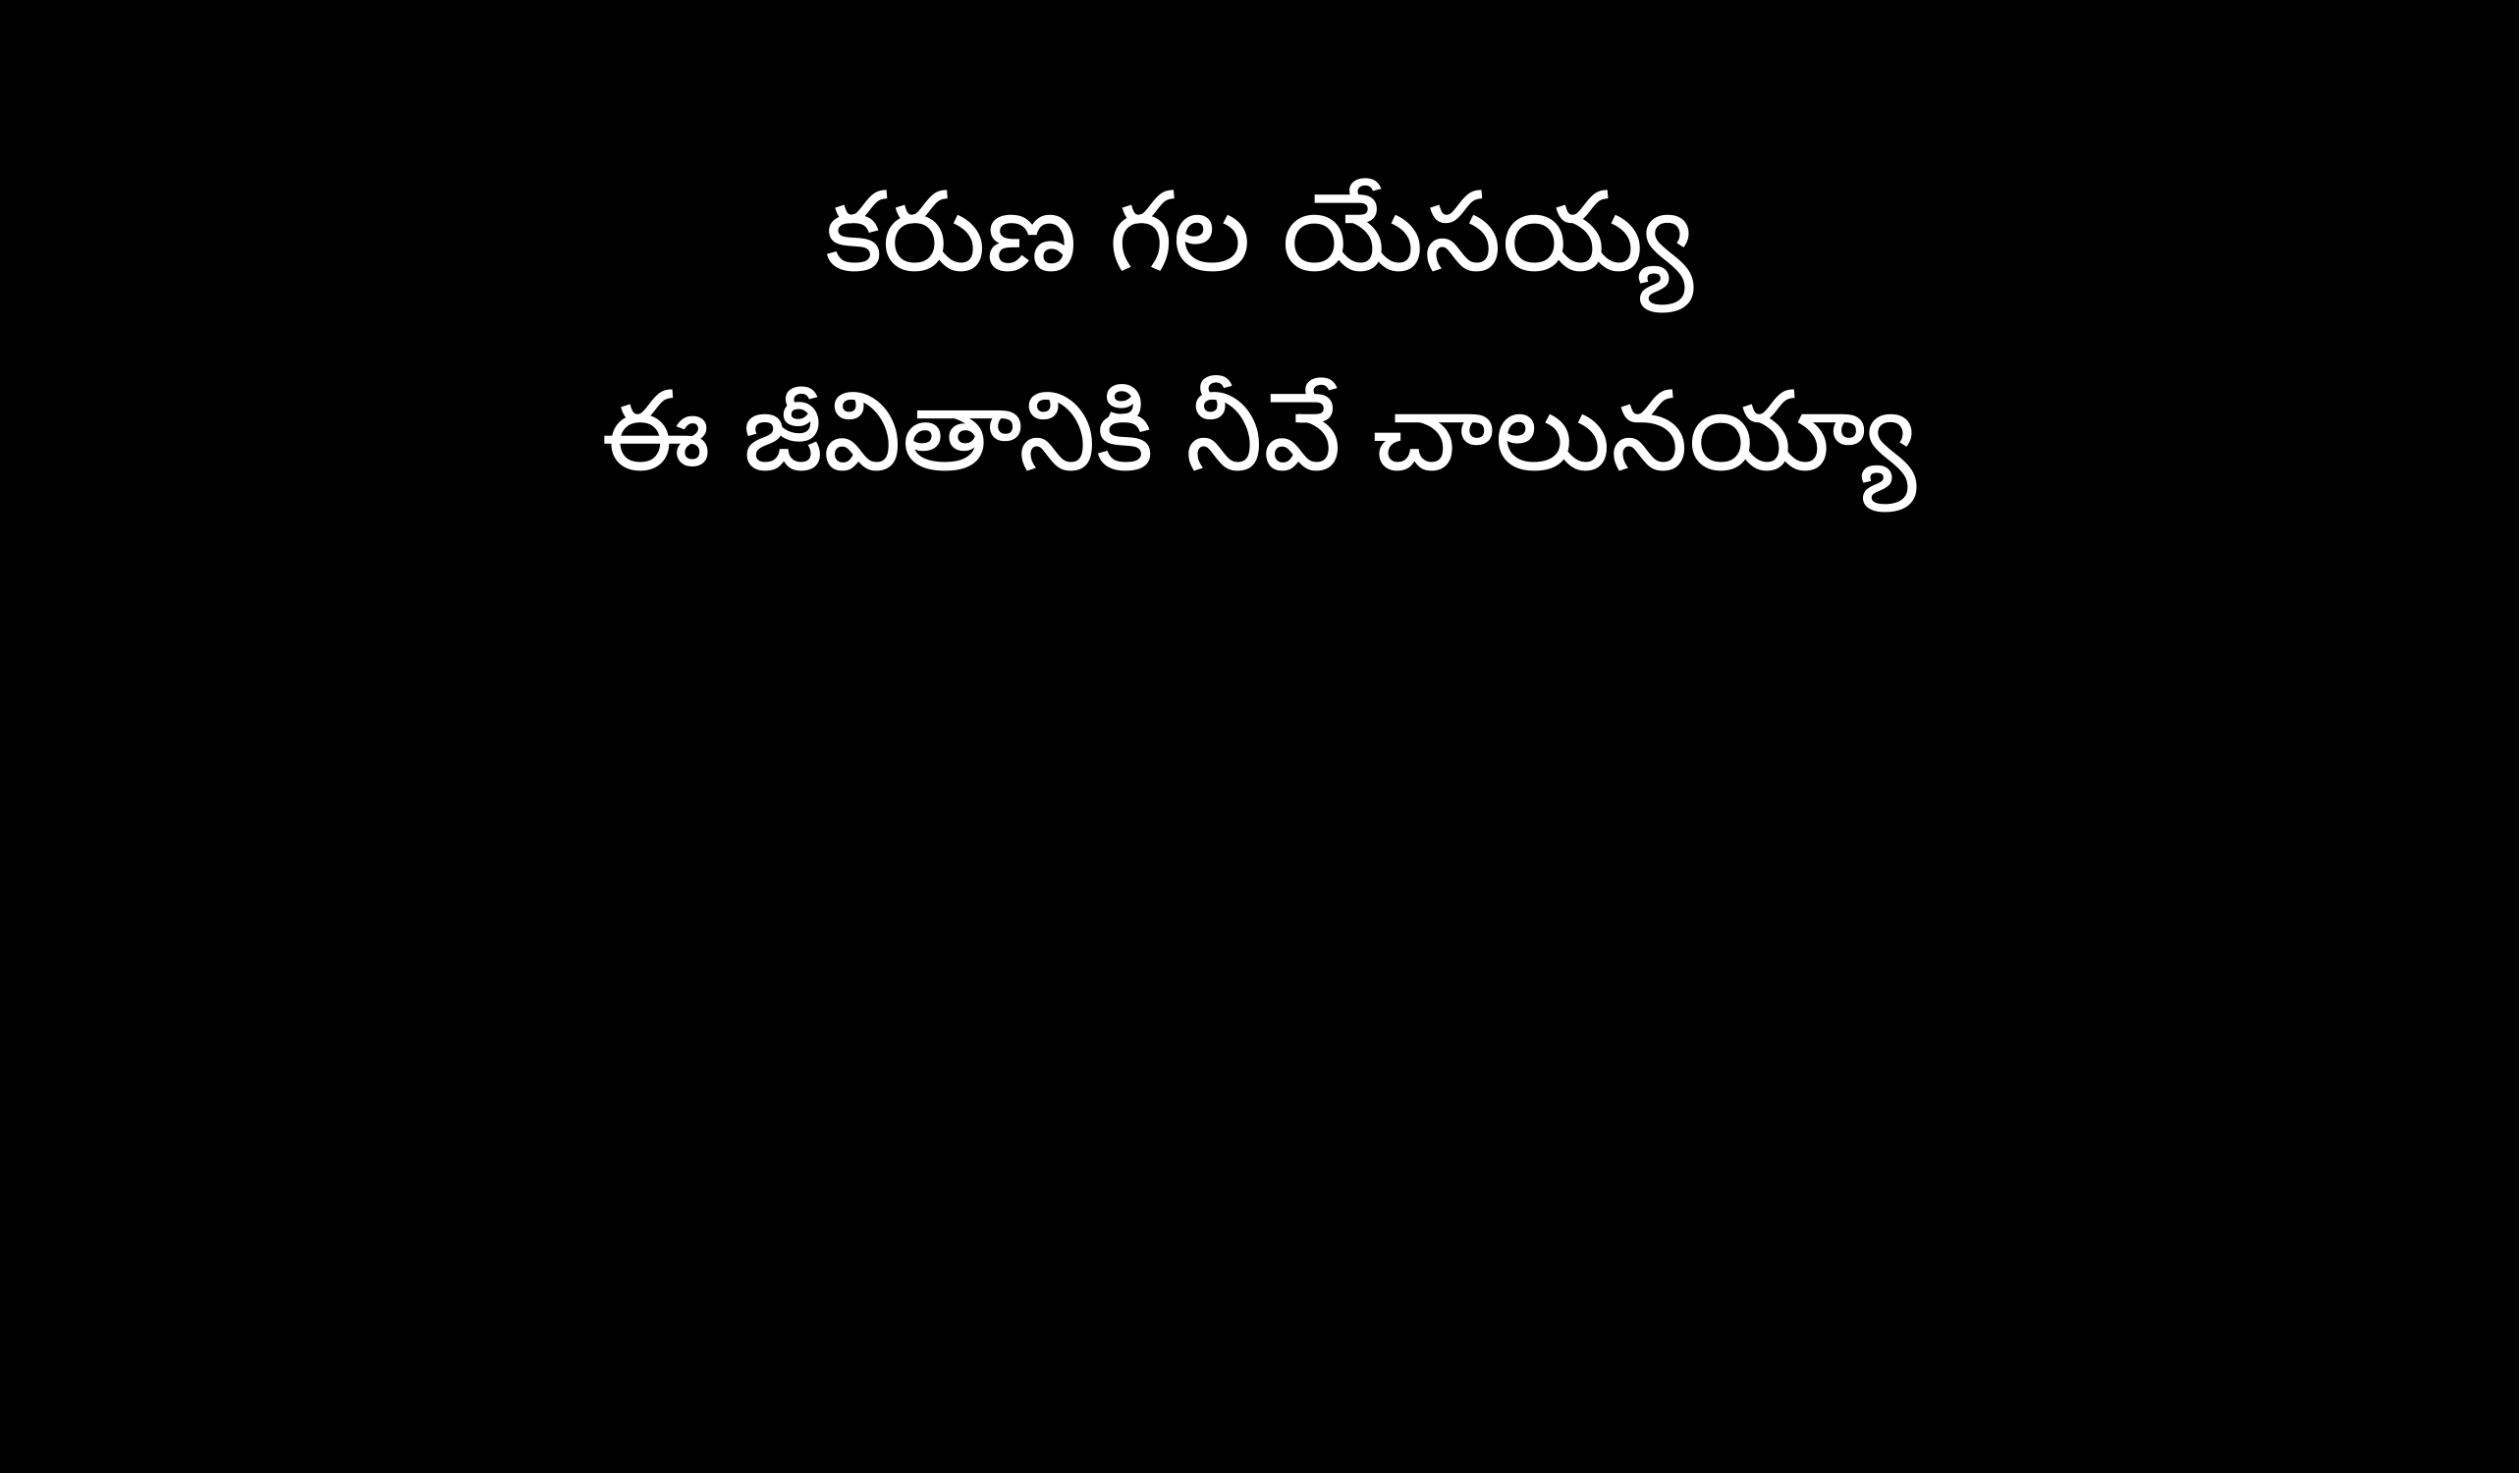

కరుణ గల యేసయ్య
ఈ జీవితానికి నీవే చాలునయ్యా